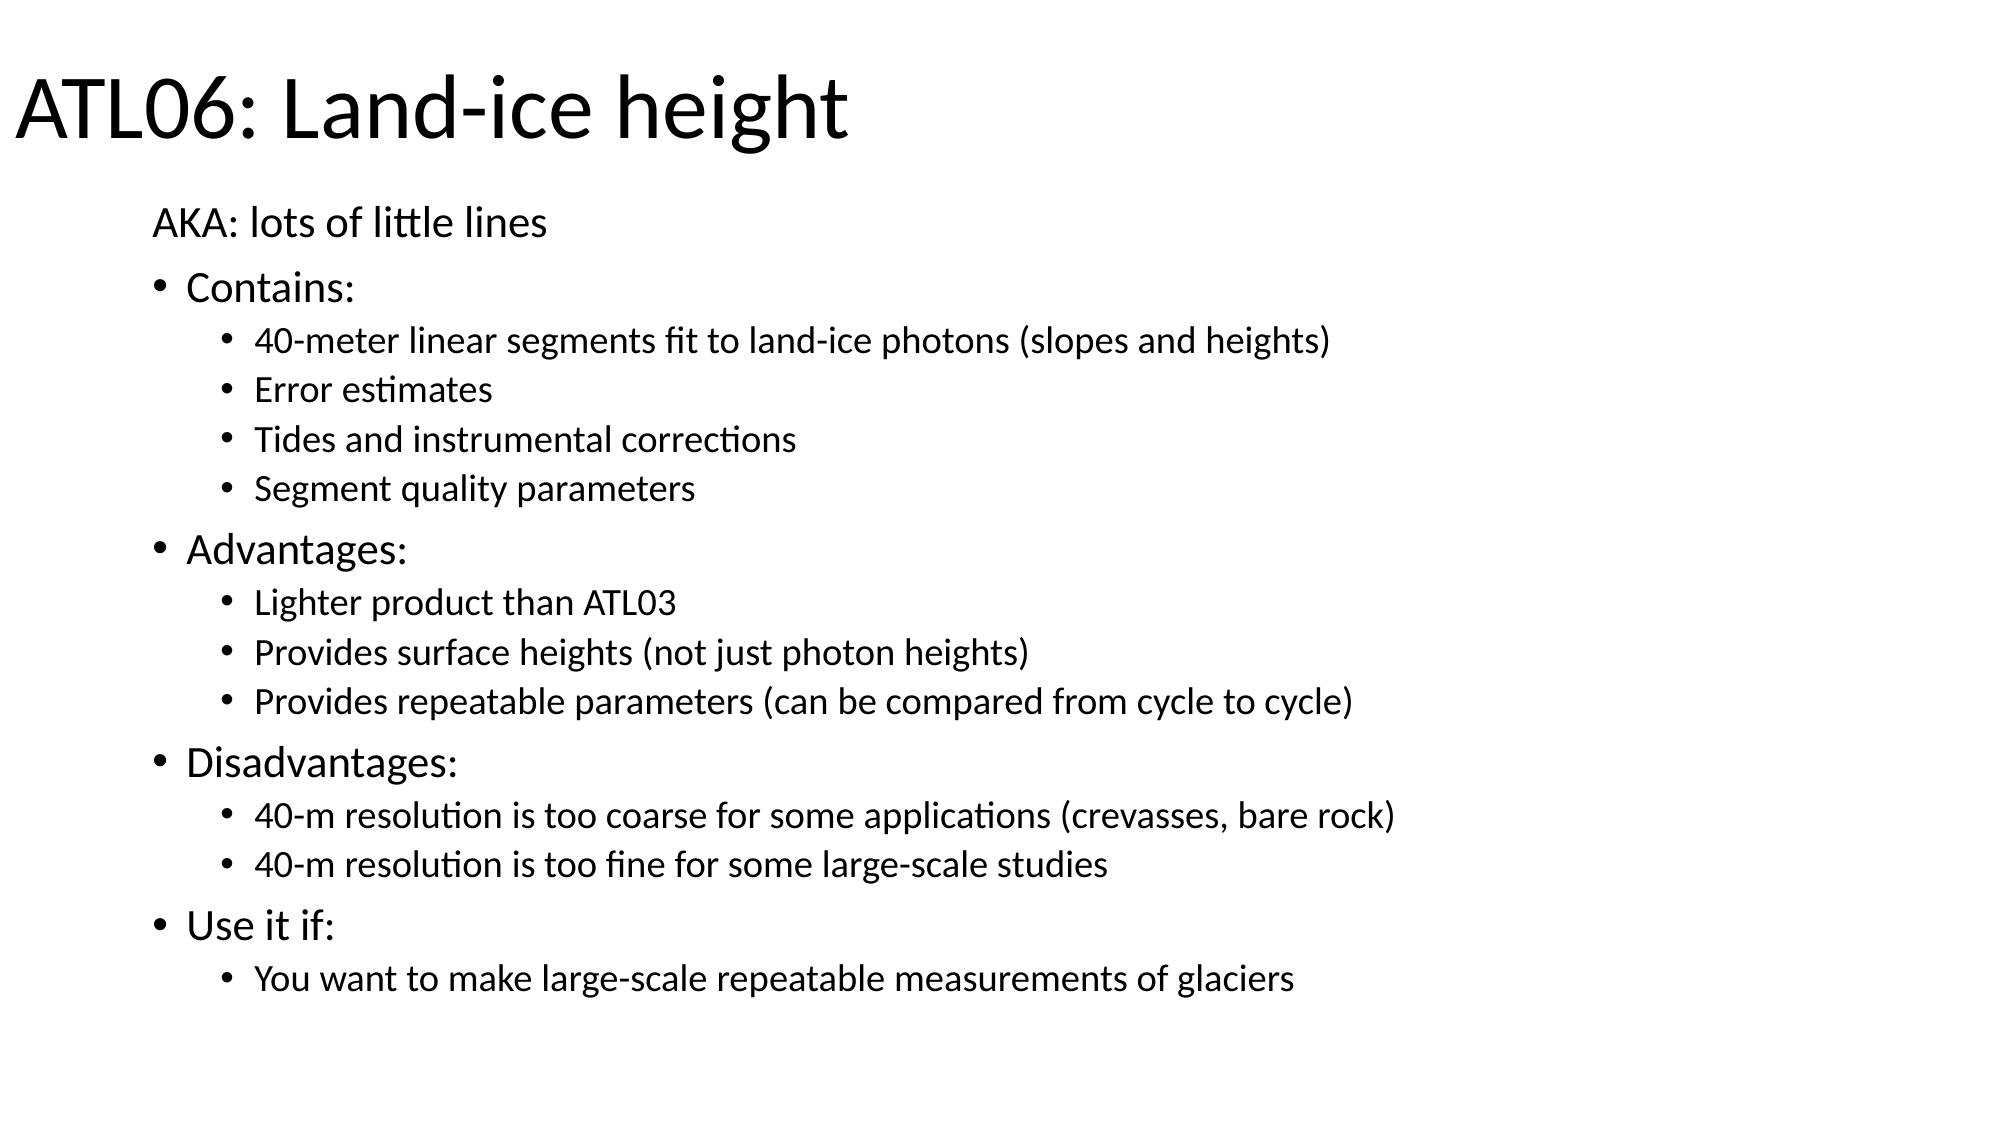

# ATL06: Land-ice height
AKA: lots of little lines
Contains:
40-meter linear segments fit to land-ice photons (slopes and heights)
Error estimates
Tides and instrumental corrections
Segment quality parameters
Advantages:
Lighter product than ATL03
Provides surface heights (not just photon heights)
Provides repeatable parameters (can be compared from cycle to cycle)
Disadvantages:
40-m resolution is too coarse for some applications (crevasses, bare rock)
40-m resolution is too fine for some large-scale studies
Use it if:
You want to make large-scale repeatable measurements of glaciers